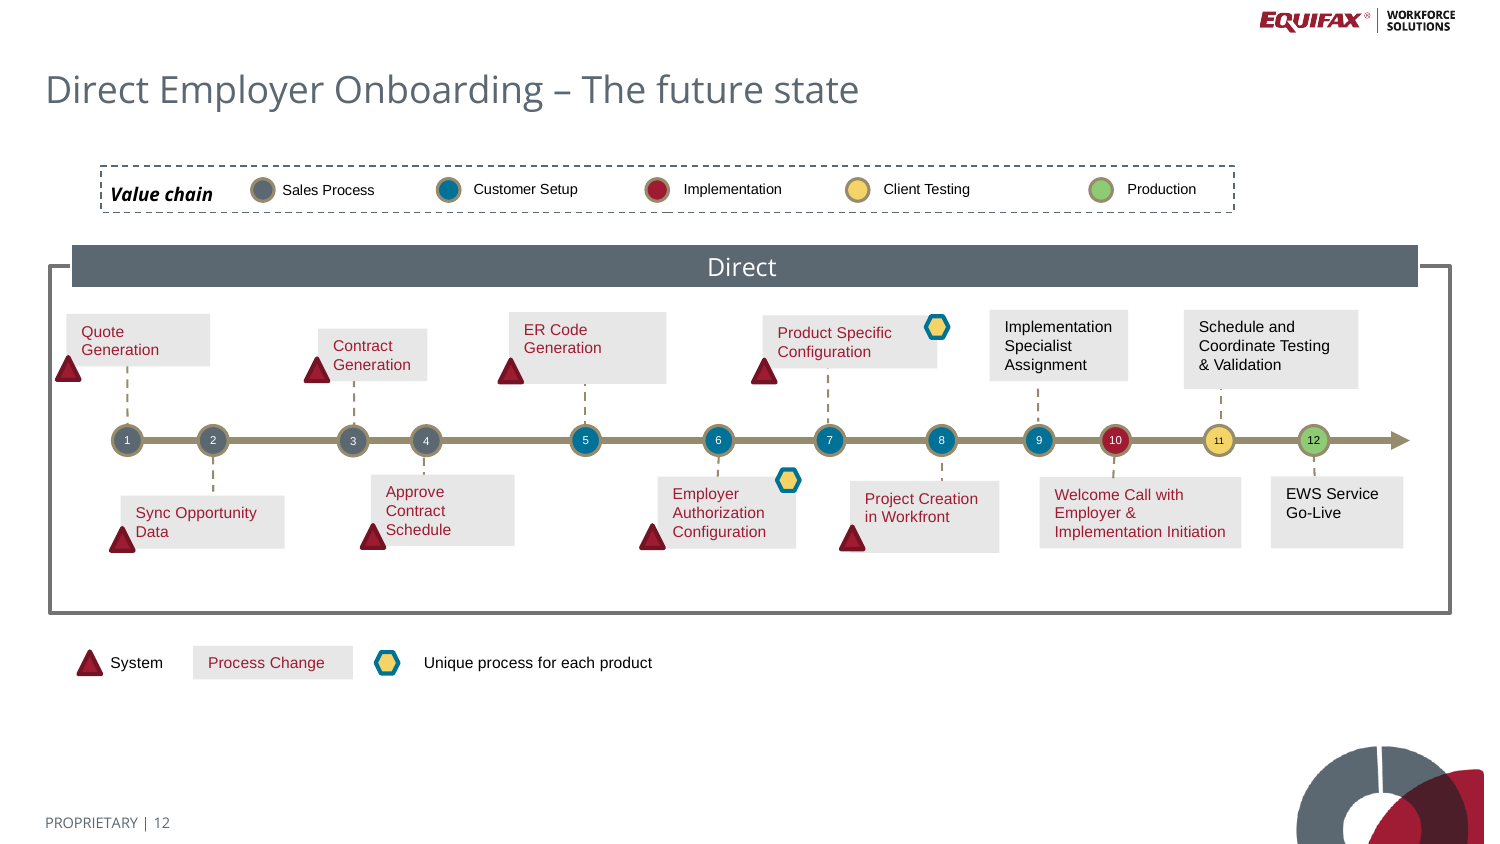

# Direct Employer Onboarding – The future state

Value chain

Customer Setup
Implementation
Client Testing
Production
Sales Process

| Direct |
| --- |

Implementation Specialist Assignment
Schedule and Coordinate Testing & Validation
ER Code Generation
Quote Generation
Product Specific Configuration

Contract Generation

1
2
5
6
7
8
9
10
11
12
4
3

Approve Contract Schedule
EWS Service Go-Live
Employer Authorization Configuration
Welcome Call with Employer & Implementation Initiation
Project Creation in Workfront
Sync Opportunity Data

System
Process Change
Unique process for each product